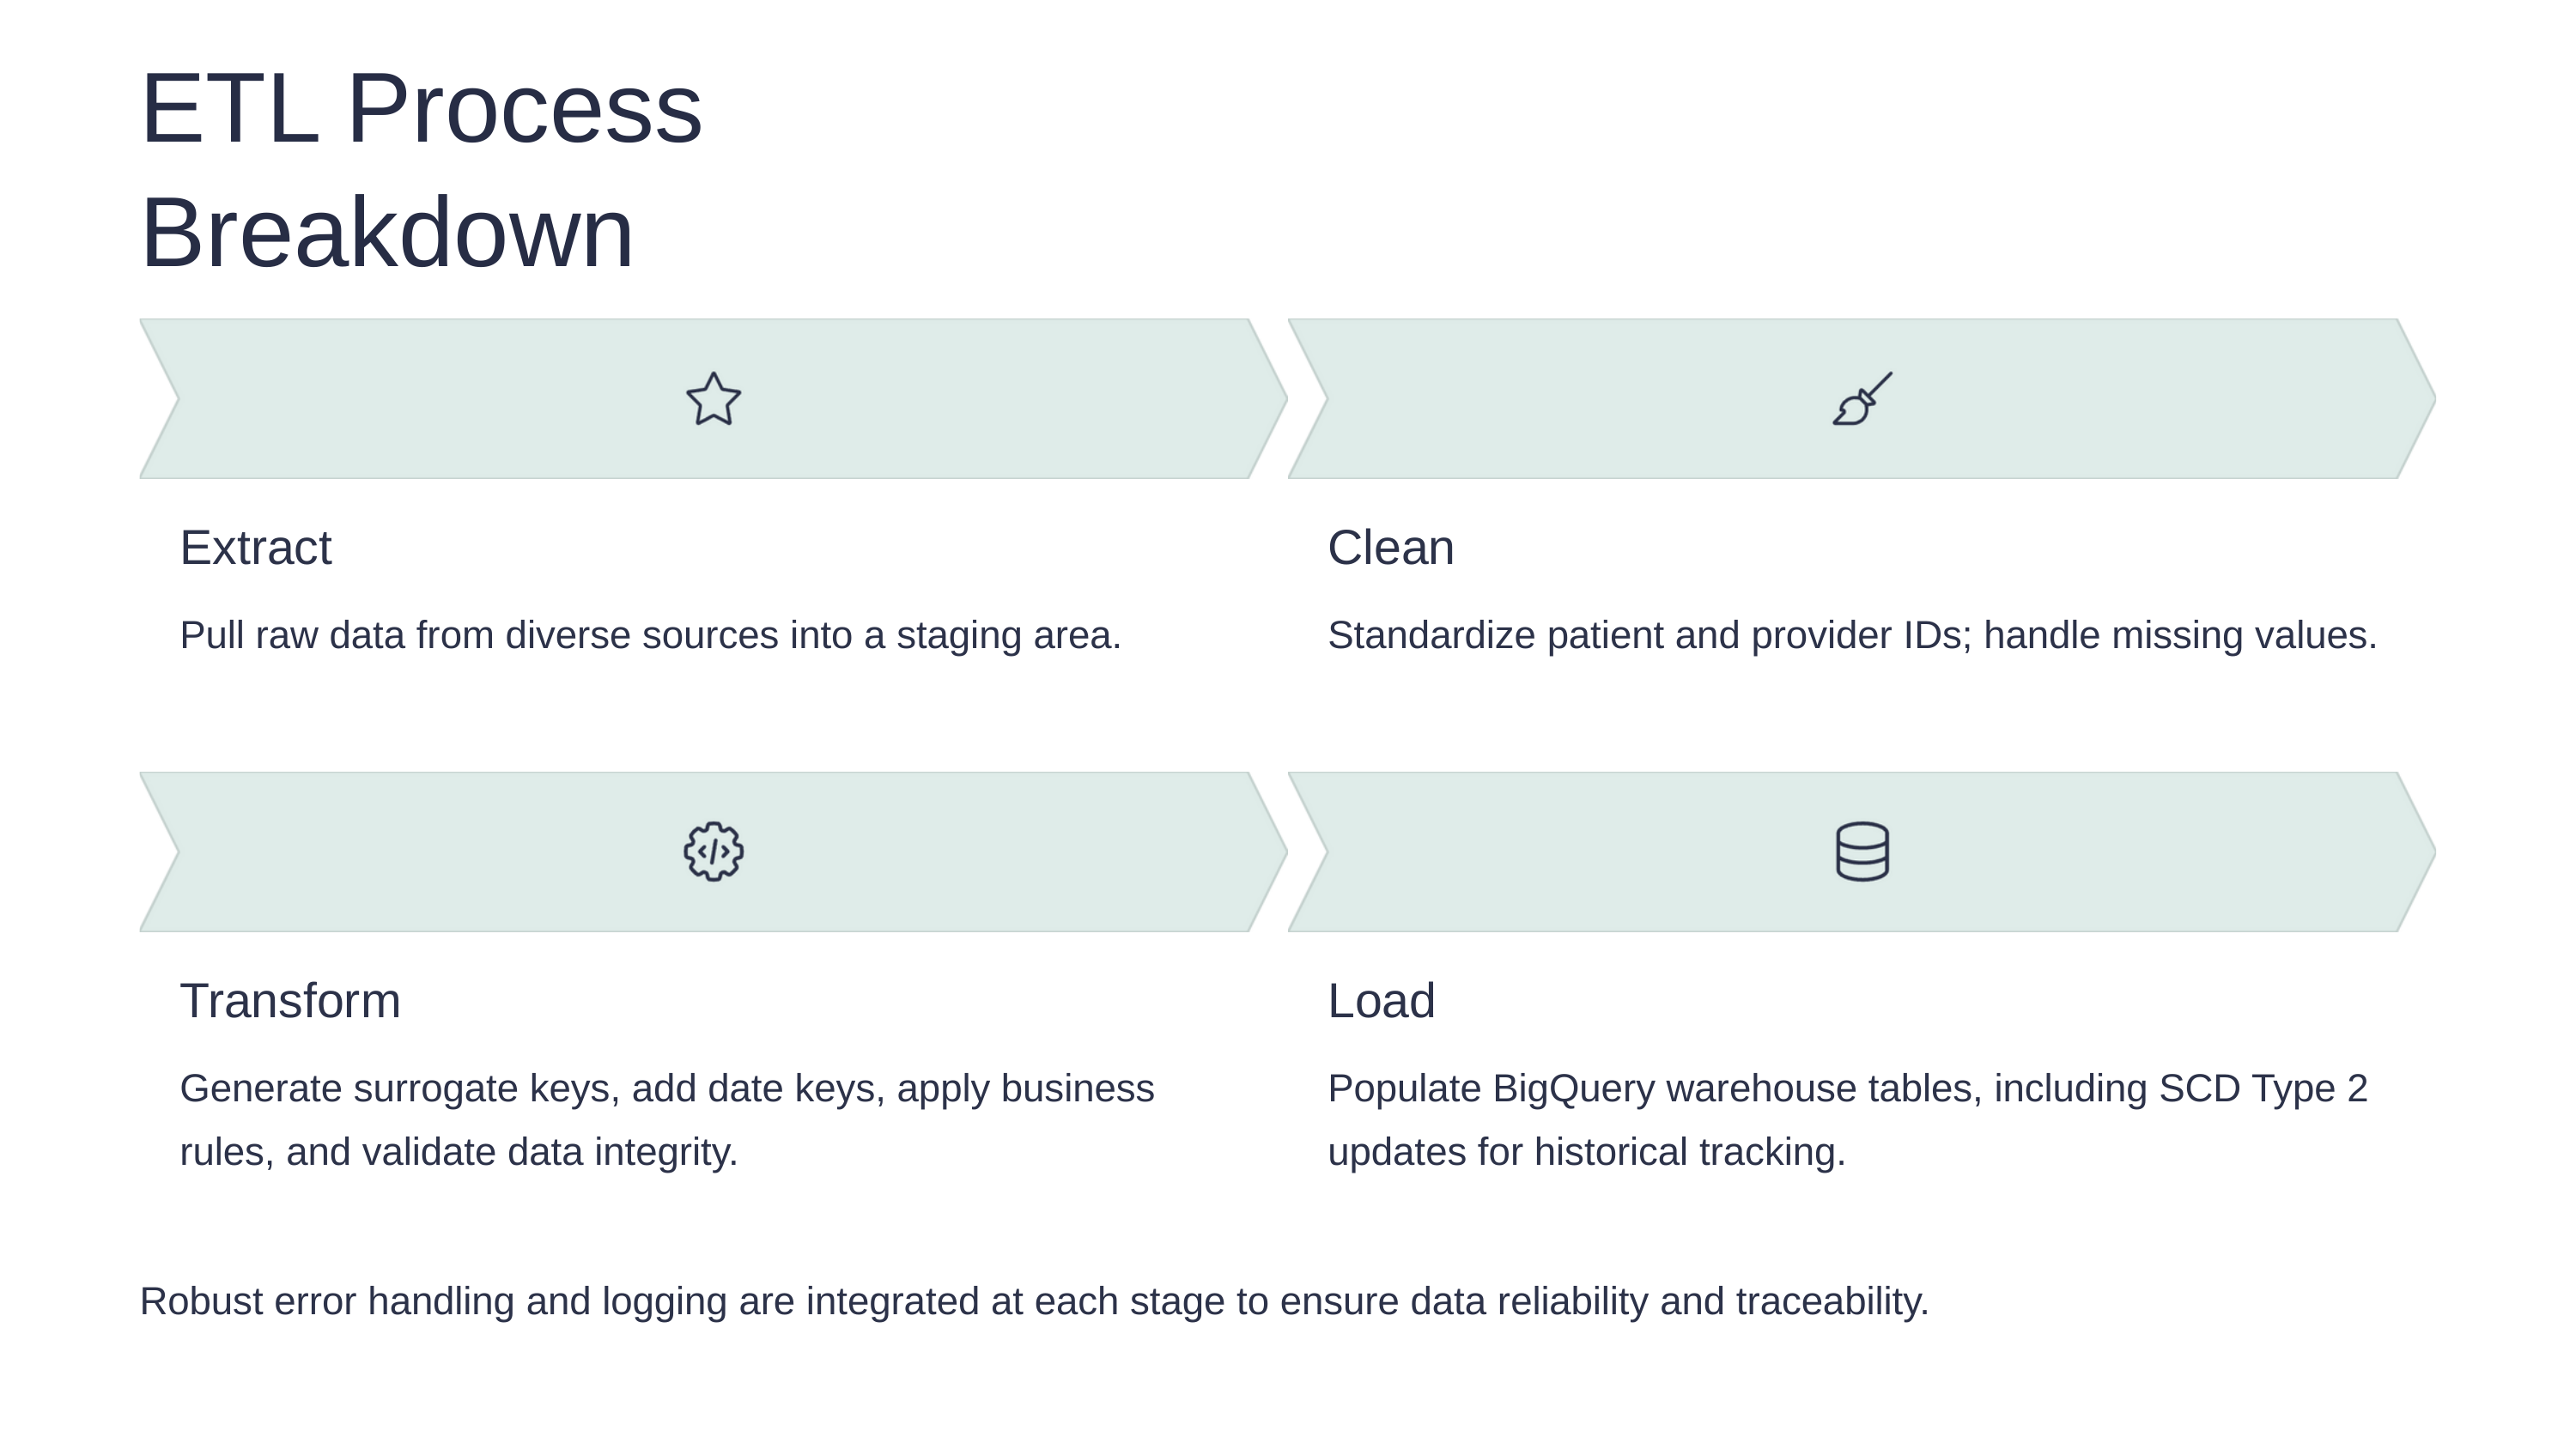

ETL Process Breakdown

Extract
Clean
Pull raw data from diverse sources into a staging area.
Standardize patient and provider IDs; handle missing values.

Transform
Load
Generate surrogate keys, add date keys, apply business rules, and validate data integrity.
Populate BigQuery warehouse tables, including SCD Type 2 updates for historical tracking.
Robust error handling and logging are integrated at each stage to ensure data reliability and traceability.